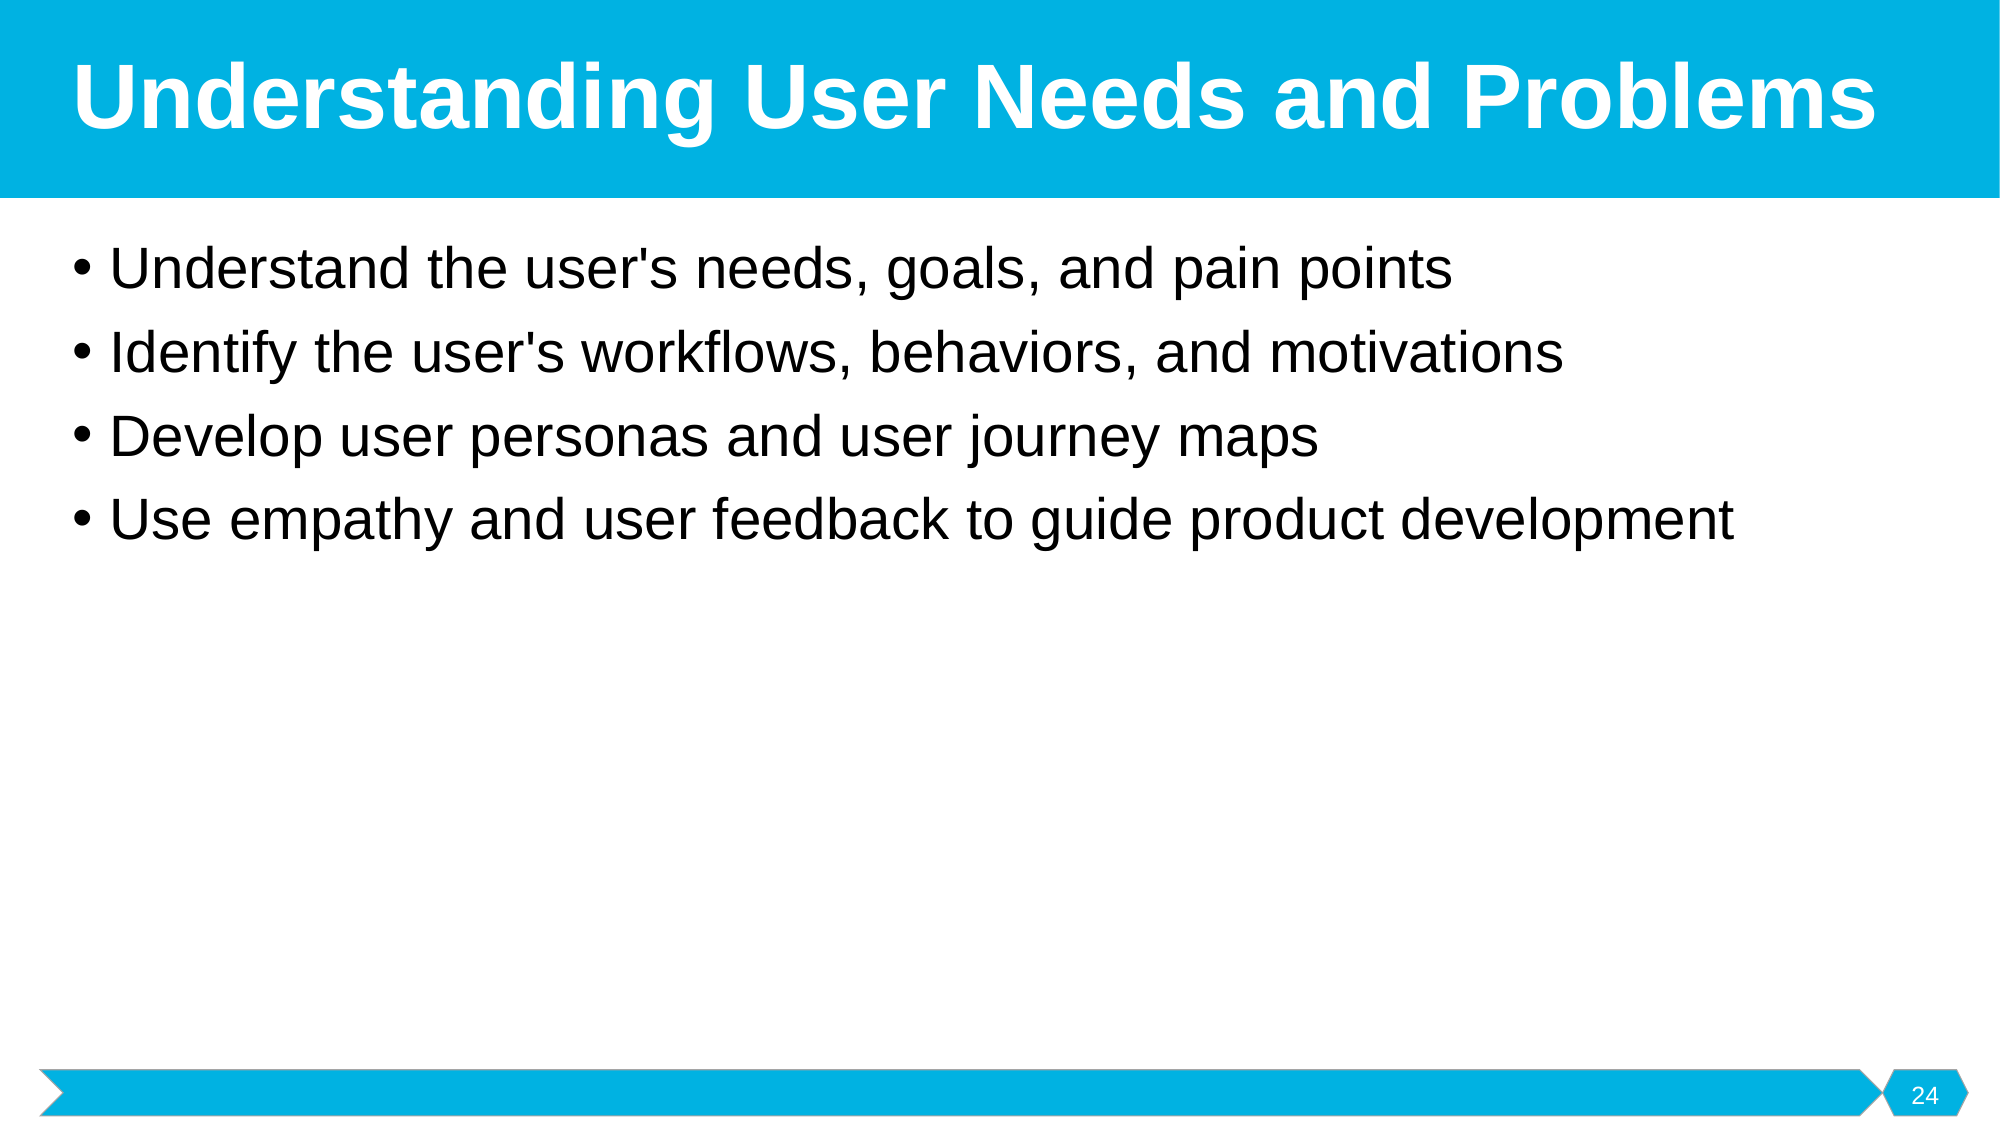

# Understanding User Needs and Problems
Understand the user's needs, goals, and pain points
Identify the user's workflows, behaviors, and motivations
Develop user personas and user journey maps
Use empathy and user feedback to guide product development
24